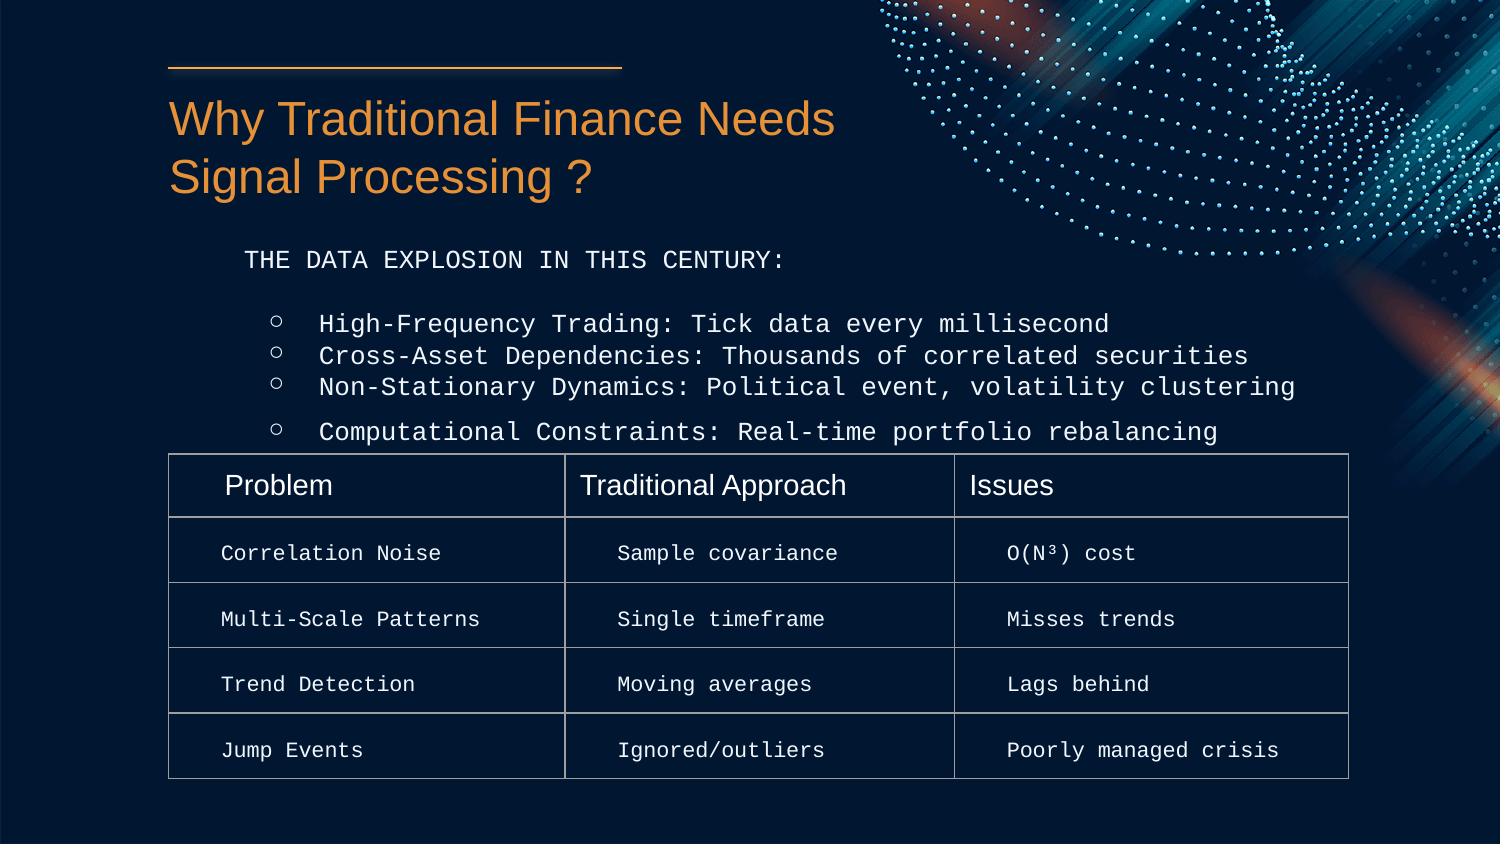

# Why Traditional Finance Needs
Signal Processing ?
THE DATA EXPLOSION IN THIS CENTURY:
High-Frequency Trading: Tick data every millisecond
Cross-Asset Dependencies: Thousands of correlated securities
Non-Stationary Dynamics: Political event, volatility clustering
Computational Constraints: Real-time portfolio rebalancing

| Problem | Traditional Approach | Issues |
| --- | --- | --- |
| Correlation Noise | Sample covariance | O(N³) cost |
| Multi-Scale Patterns | Single timeframe | Misses trends |
| Trend Detection | Moving averages | Lags behind |
| Jump Events | Ignored/outliers | Poorly managed crisis |